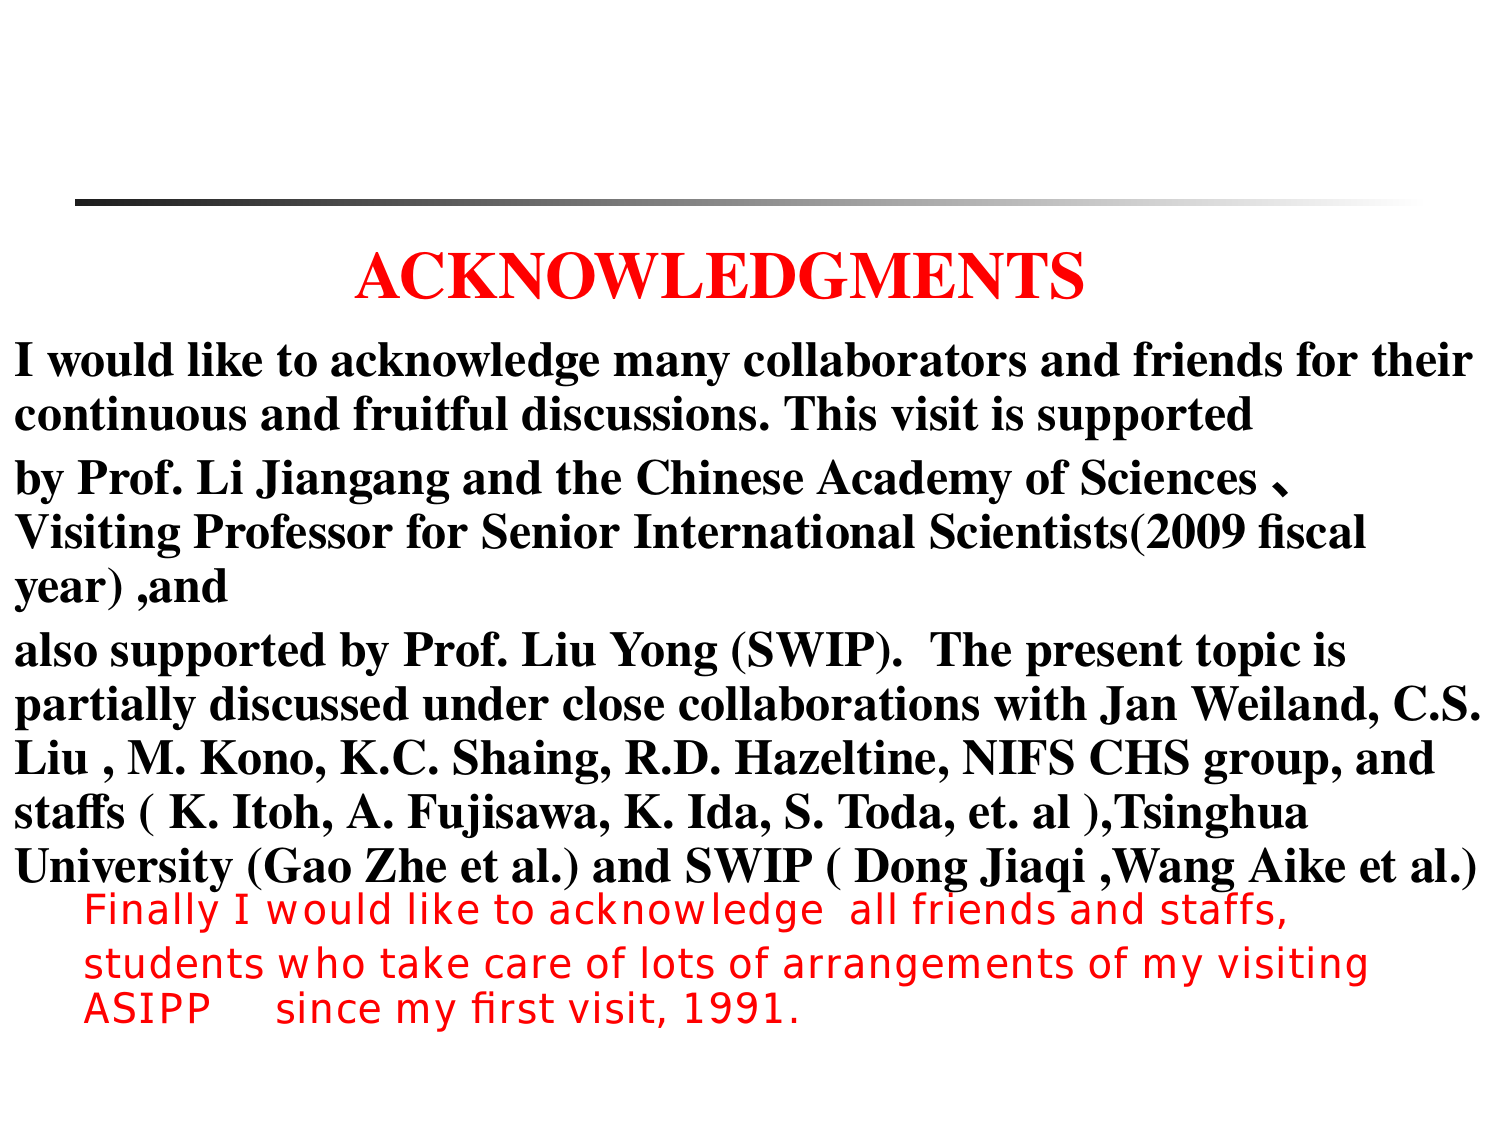

ACKNOWLEDGMENTS
I would like to acknowledge many collaborators and friends for their continuous and fruitful discussions. This visit is supported
by Prof. Li Jiangang and the Chinese Academy of Sciences、 Visiting Professor for Senior International Scientists(2009 fiscal year) ,and
also supported by Prof. Liu Yong (SWIP).  The present topic is partially discussed under close collaborations with Jan Weiland, C.S. Liu , M. Kono, K.C. Shaing, R.D. Hazeltine, NIFS CHS group, and staffs ( K. Itoh, A. Fujisawa, K. Ida, S. Toda, et. al ),Tsinghua University (Gao Zhe et al.) and SWIP ( Dong Jiaqi ,Wang Aike et al.)
Finally I would like to acknowledge  all friends and staffs,
students who take care of lots of arrangements of my visiting ASIPP　since my first visit, 1991.